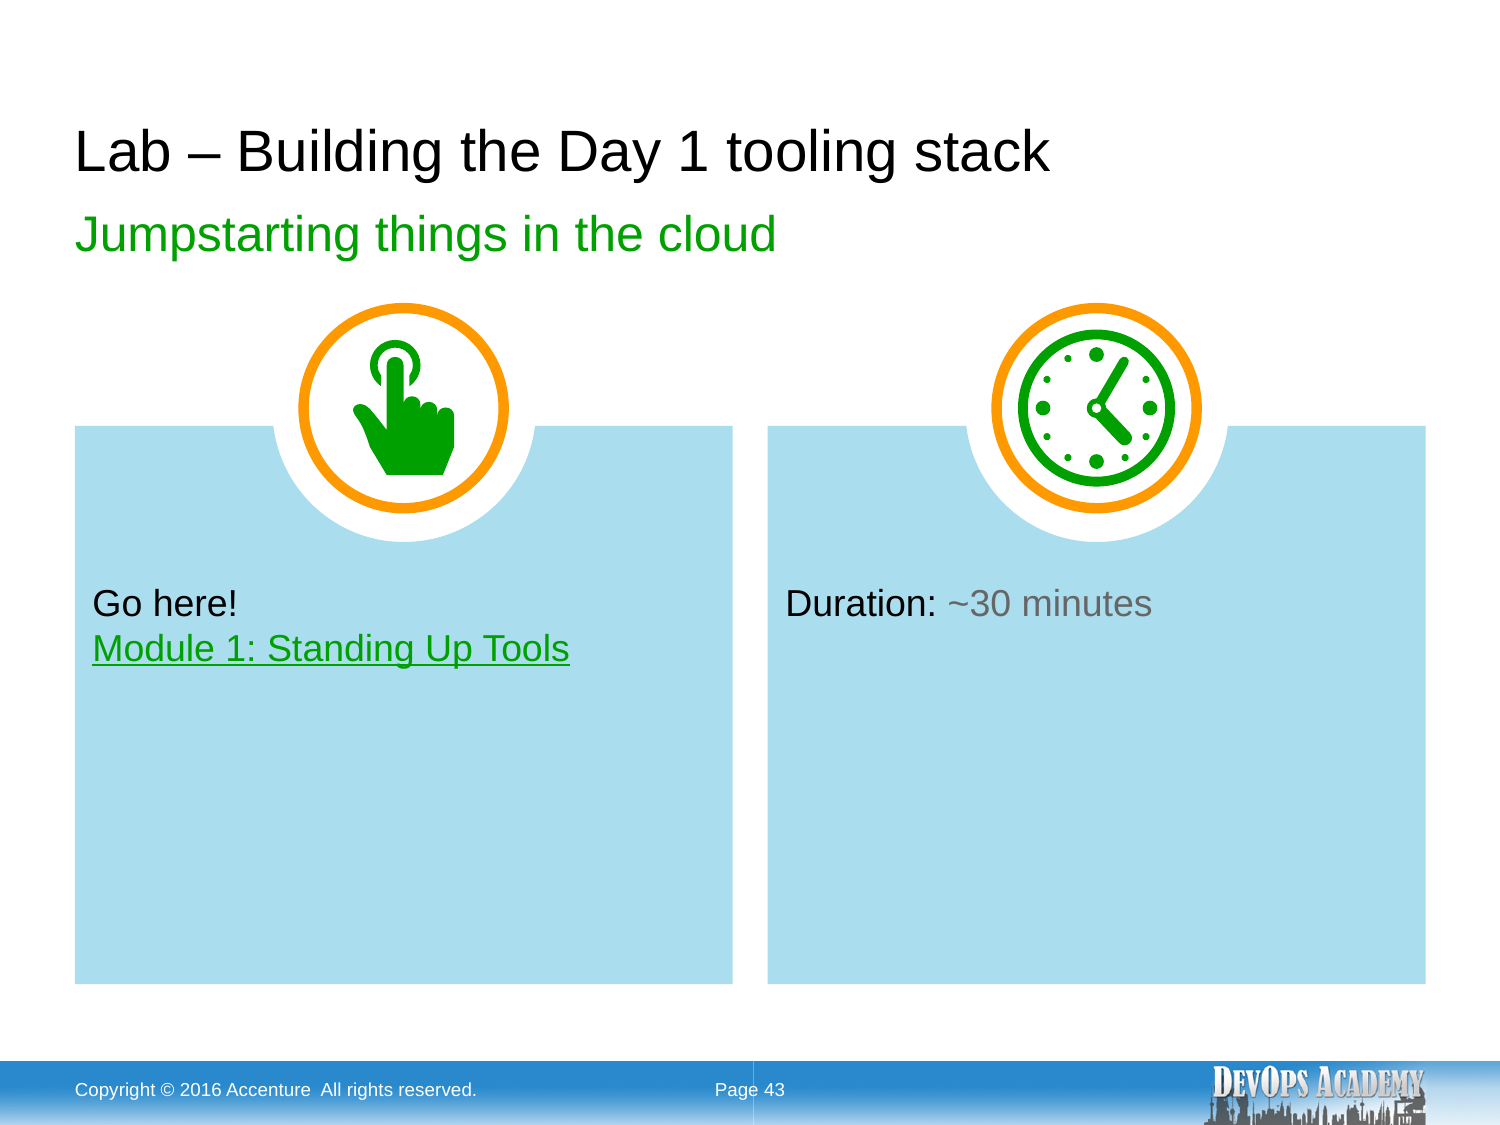

# Lab – Building the Day 1 tooling stack
Jumpstarting things in the cloud

Go here!
Module 1: Standing Up Tools
Duration: ~30 minutes
Copyright © 2016 Accenture  All rights reserved.
Page 43